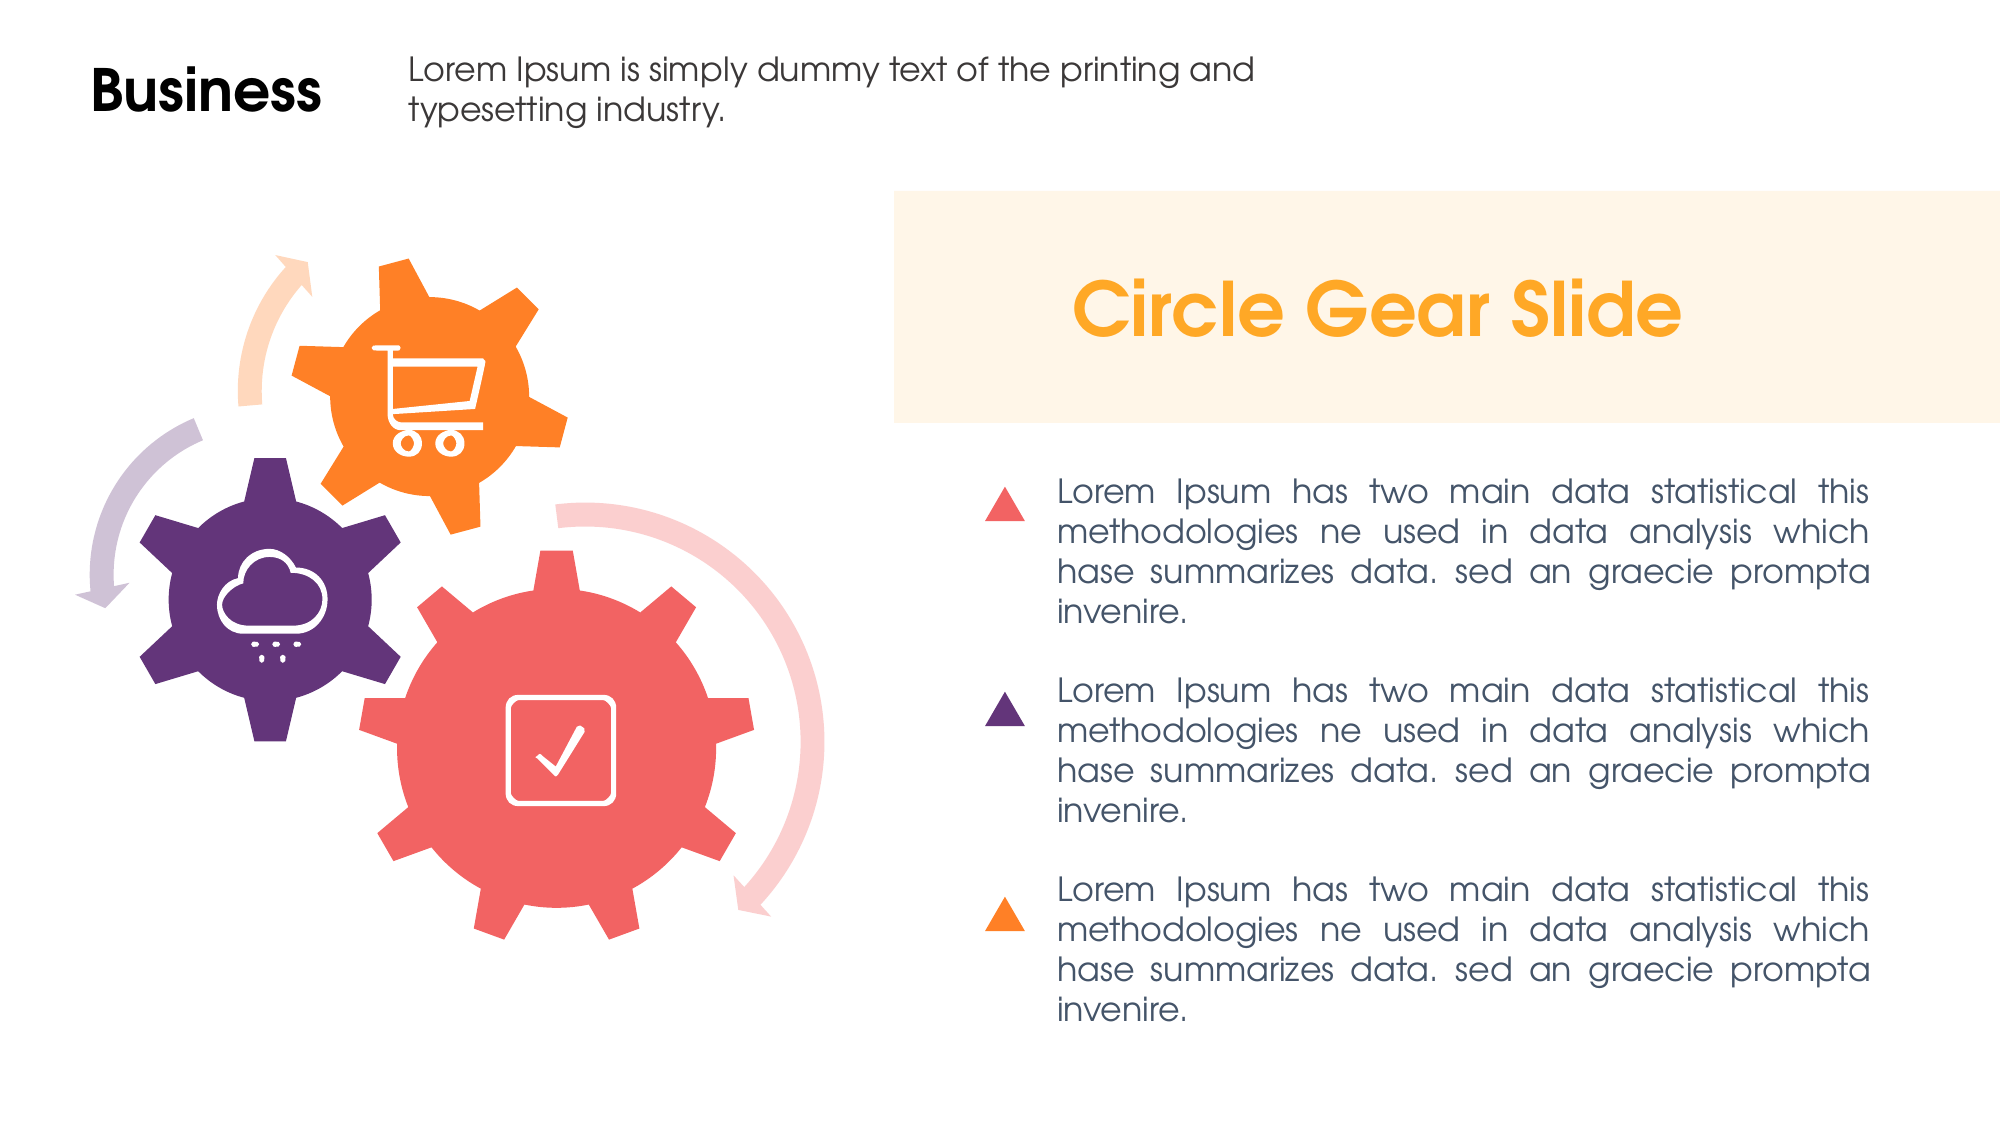

Lorem Ipsum is simply dummy text of the printing and typesetting industry.
Business

Circle Gear Slide

Lorem Ipsum has two main data statistical this methodologies ne used in data analysis which hase summarizes data. sed an graecie prompta invenire.

Lorem Ipsum has two main data statistical this methodologies ne used in data analysis which hase summarizes data. sed an graecie prompta invenire.

Lorem Ipsum has two main data statistical this methodologies ne used in data analysis which hase summarizes data. sed an graecie prompta invenire.